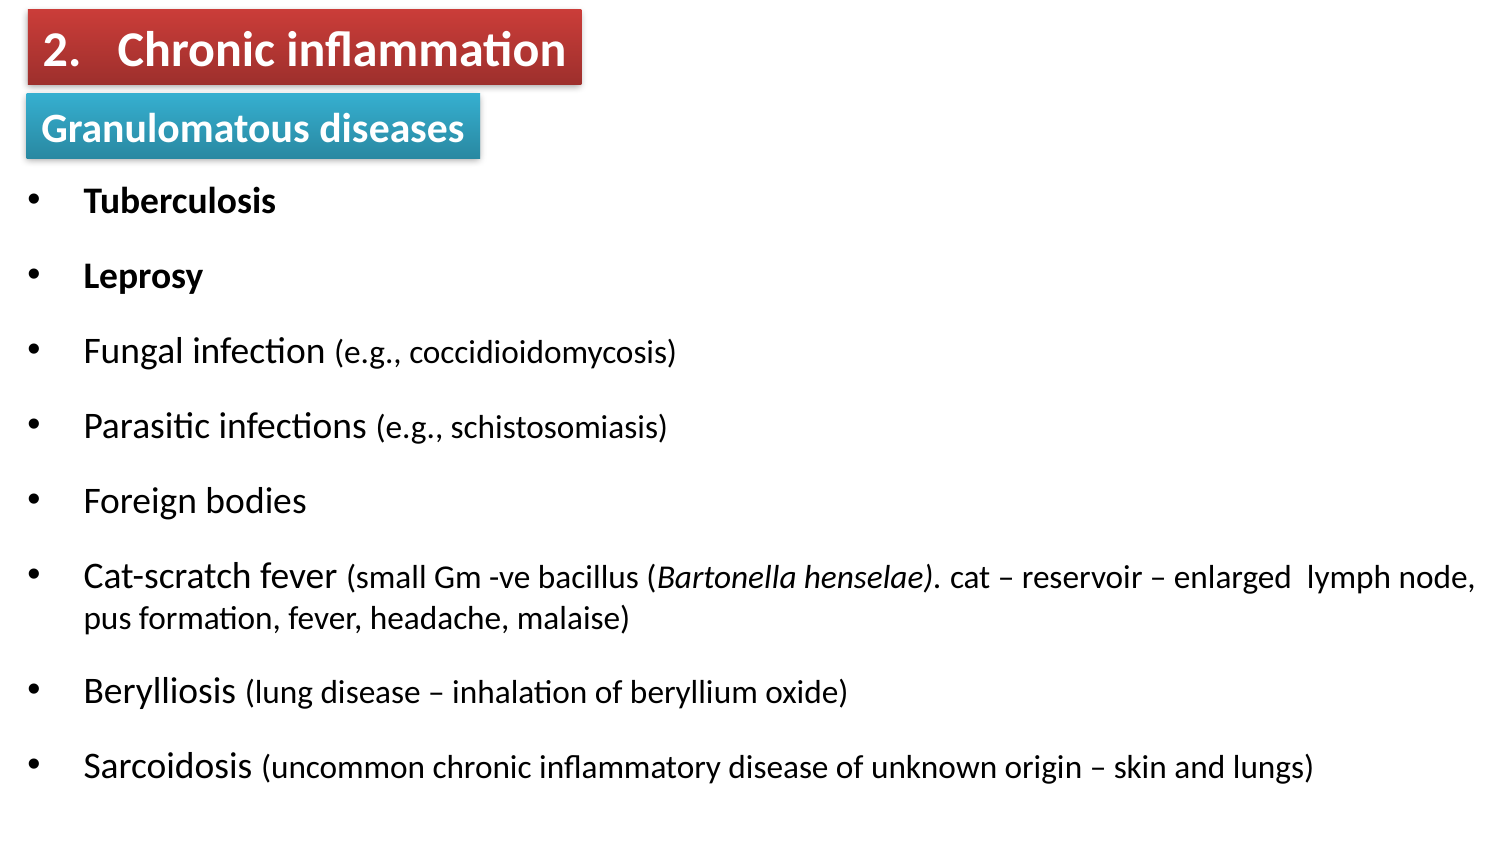

Chronic inflammation
Granulomatous diseases
Tuberculosis

Leprosy

Fungal infection (e.g., coccidioidomycosis)

Parasitic infections (e.g., schistosomiasis)

Foreign bodies

Cat-scratch fever (small Gm -ve bacillus (Bartonella henselae). cat – reservoir – enlarged  lymph node, pus formation, fever, headache, malaise)

Berylliosis (lung disease – inhalation of beryllium oxide)

Sarcoidosis (uncommon chronic inflammatory disease of unknown origin – skin and lungs)